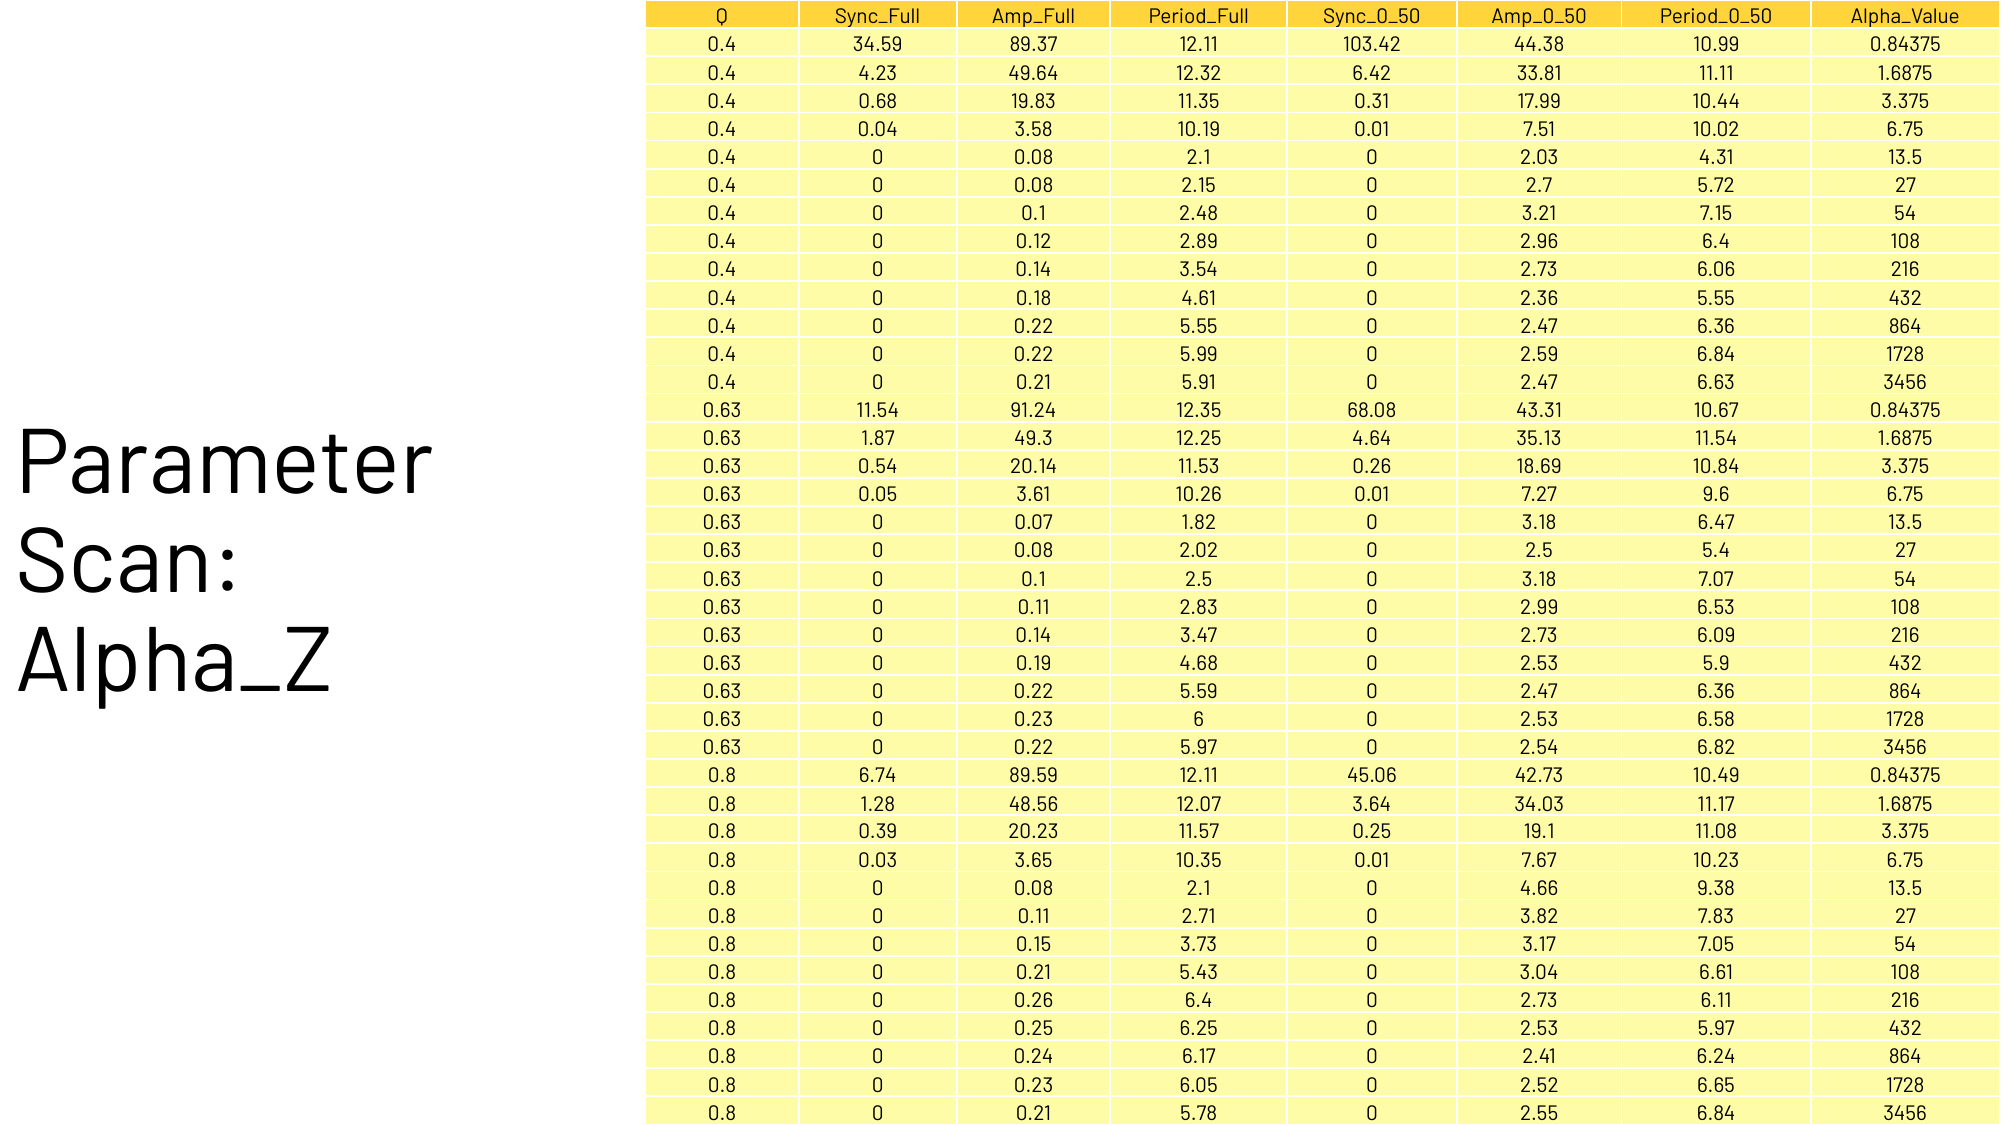

| Q | Sync\_Full | Amp\_Full | Period\_Full | Sync\_0\_50 | Amp\_0\_50 | Period\_0\_50 | Alpha\_Value |
| --- | --- | --- | --- | --- | --- | --- | --- |
| 0.4 | 34.59 | 89.37 | 12.11 | 103.42 | 44.38 | 10.99 | 0.84375 |
| 0.4 | 4.23 | 49.64 | 12.32 | 6.42 | 33.81 | 11.11 | 1.6875 |
| 0.4 | 0.68 | 19.83 | 11.35 | 0.31 | 17.99 | 10.44 | 3.375 |
| 0.4 | 0.04 | 3.58 | 10.19 | 0.01 | 7.51 | 10.02 | 6.75 |
| 0.4 | 0 | 0.08 | 2.1 | 0 | 2.03 | 4.31 | 13.5 |
| 0.4 | 0 | 0.08 | 2.15 | 0 | 2.7 | 5.72 | 27 |
| 0.4 | 0 | 0.1 | 2.48 | 0 | 3.21 | 7.15 | 54 |
| 0.4 | 0 | 0.12 | 2.89 | 0 | 2.96 | 6.4 | 108 |
| 0.4 | 0 | 0.14 | 3.54 | 0 | 2.73 | 6.06 | 216 |
| 0.4 | 0 | 0.18 | 4.61 | 0 | 2.36 | 5.55 | 432 |
| 0.4 | 0 | 0.22 | 5.55 | 0 | 2.47 | 6.36 | 864 |
| 0.4 | 0 | 0.22 | 5.99 | 0 | 2.59 | 6.84 | 1728 |
| 0.4 | 0 | 0.21 | 5.91 | 0 | 2.47 | 6.63 | 3456 |
| 0.63 | 11.54 | 91.24 | 12.35 | 68.08 | 43.31 | 10.67 | 0.84375 |
| 0.63 | 1.87 | 49.3 | 12.25 | 4.64 | 35.13 | 11.54 | 1.6875 |
| 0.63 | 0.54 | 20.14 | 11.53 | 0.26 | 18.69 | 10.84 | 3.375 |
| 0.63 | 0.05 | 3.61 | 10.26 | 0.01 | 7.27 | 9.6 | 6.75 |
| 0.63 | 0 | 0.07 | 1.82 | 0 | 3.18 | 6.47 | 13.5 |
| 0.63 | 0 | 0.08 | 2.02 | 0 | 2.5 | 5.4 | 27 |
| 0.63 | 0 | 0.1 | 2.5 | 0 | 3.18 | 7.07 | 54 |
| 0.63 | 0 | 0.11 | 2.83 | 0 | 2.99 | 6.53 | 108 |
| 0.63 | 0 | 0.14 | 3.47 | 0 | 2.73 | 6.09 | 216 |
| 0.63 | 0 | 0.19 | 4.68 | 0 | 2.53 | 5.9 | 432 |
| 0.63 | 0 | 0.22 | 5.59 | 0 | 2.47 | 6.36 | 864 |
| 0.63 | 0 | 0.23 | 6 | 0 | 2.53 | 6.58 | 1728 |
| 0.63 | 0 | 0.22 | 5.97 | 0 | 2.54 | 6.82 | 3456 |
| 0.8 | 6.74 | 89.59 | 12.11 | 45.06 | 42.73 | 10.49 | 0.84375 |
| 0.8 | 1.28 | 48.56 | 12.07 | 3.64 | 34.03 | 11.17 | 1.6875 |
| 0.8 | 0.39 | 20.23 | 11.57 | 0.25 | 19.1 | 11.08 | 3.375 |
| 0.8 | 0.03 | 3.65 | 10.35 | 0.01 | 7.67 | 10.23 | 6.75 |
| 0.8 | 0 | 0.08 | 2.1 | 0 | 4.66 | 9.38 | 13.5 |
| 0.8 | 0 | 0.11 | 2.71 | 0 | 3.82 | 7.83 | 27 |
| 0.8 | 0 | 0.15 | 3.73 | 0 | 3.17 | 7.05 | 54 |
| 0.8 | 0 | 0.21 | 5.43 | 0 | 3.04 | 6.61 | 108 |
| 0.8 | 0 | 0.26 | 6.4 | 0 | 2.73 | 6.11 | 216 |
| 0.8 | 0 | 0.25 | 6.25 | 0 | 2.53 | 5.97 | 432 |
| 0.8 | 0 | 0.24 | 6.17 | 0 | 2.41 | 6.24 | 864 |
| 0.8 | 0 | 0.23 | 6.05 | 0 | 2.52 | 6.65 | 1728 |
| 0.8 | 0 | 0.21 | 5.78 | 0 | 2.55 | 6.84 | 3456 |
Parameter Scan:
Alpha_Z